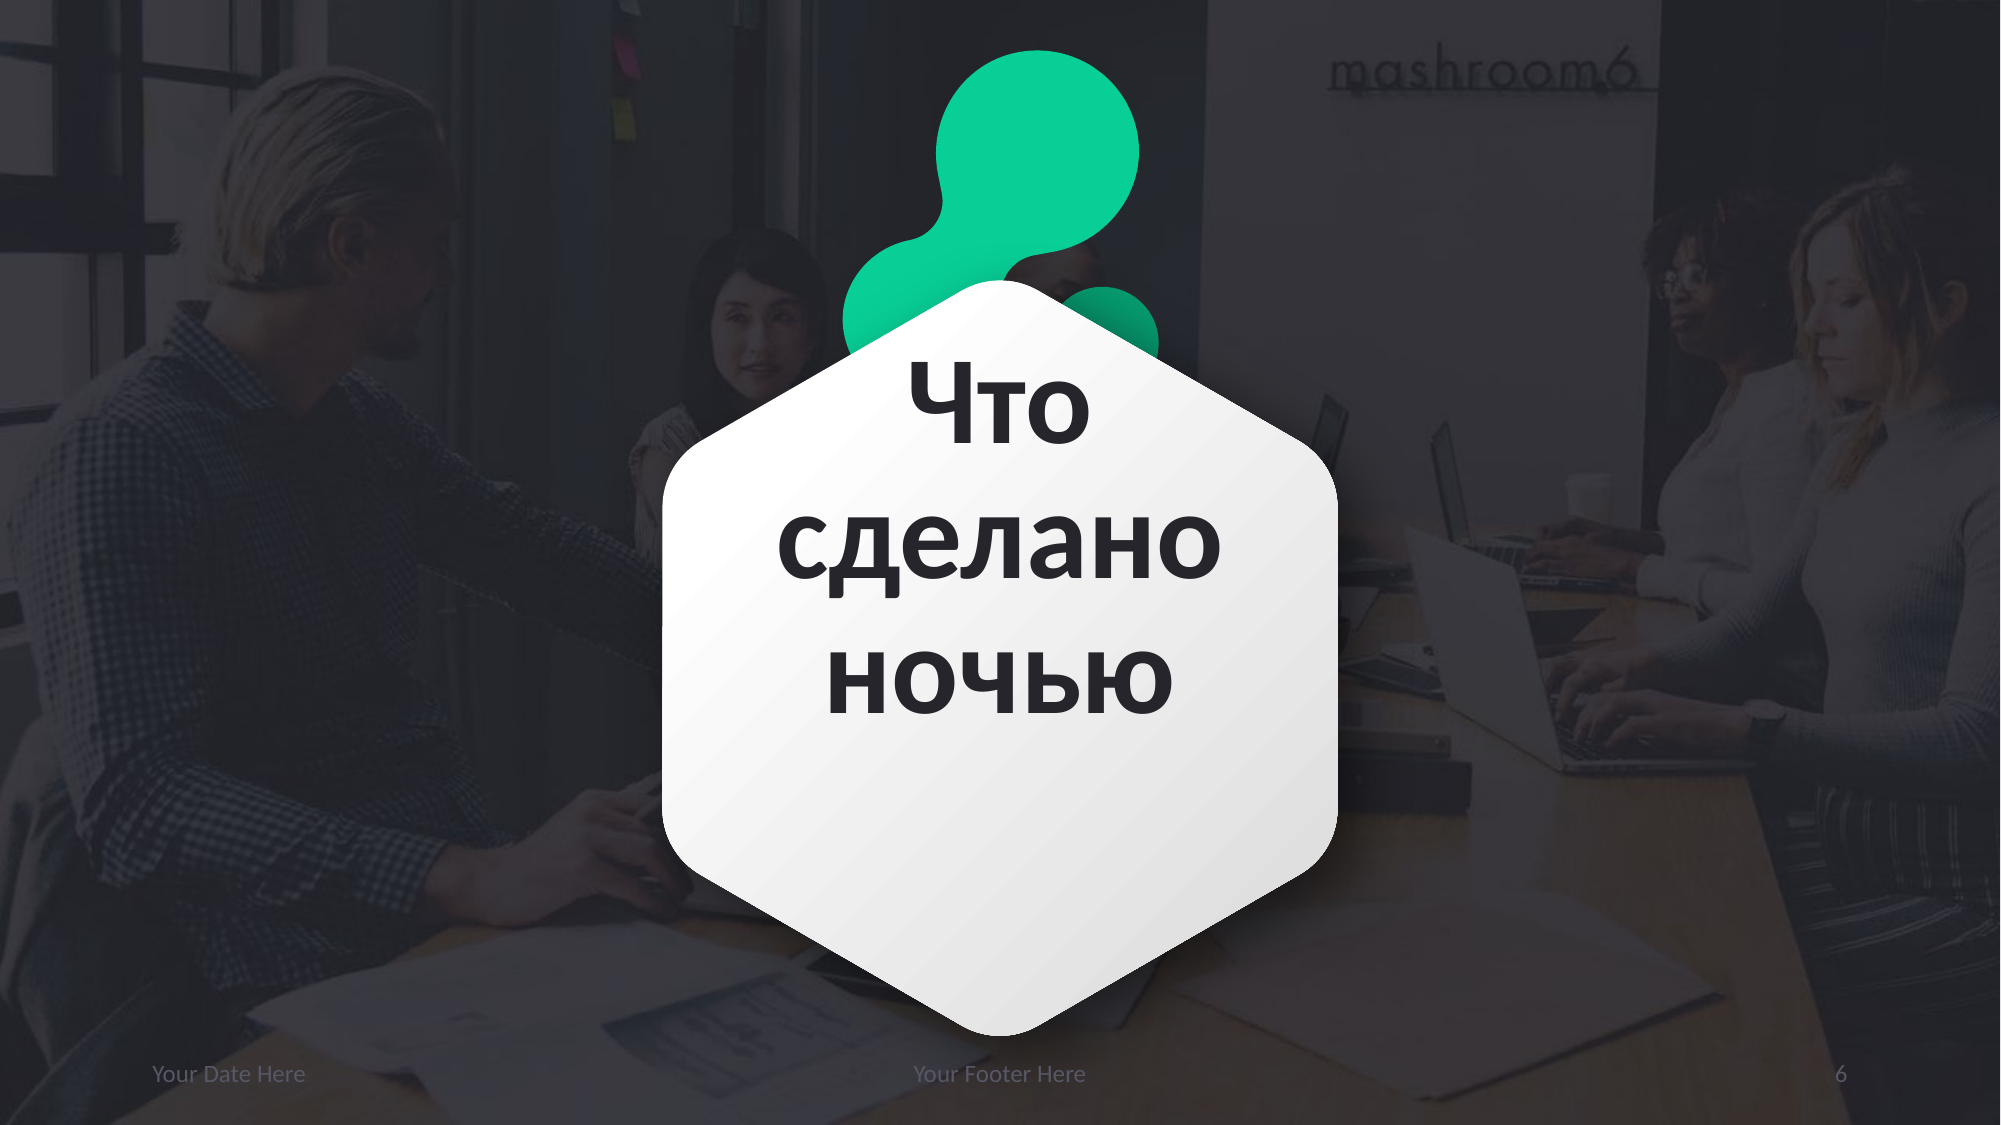

# Что сделано ночью

Your Date Here
Your Footer Here
6
Photo by rawpixel on Unsplash